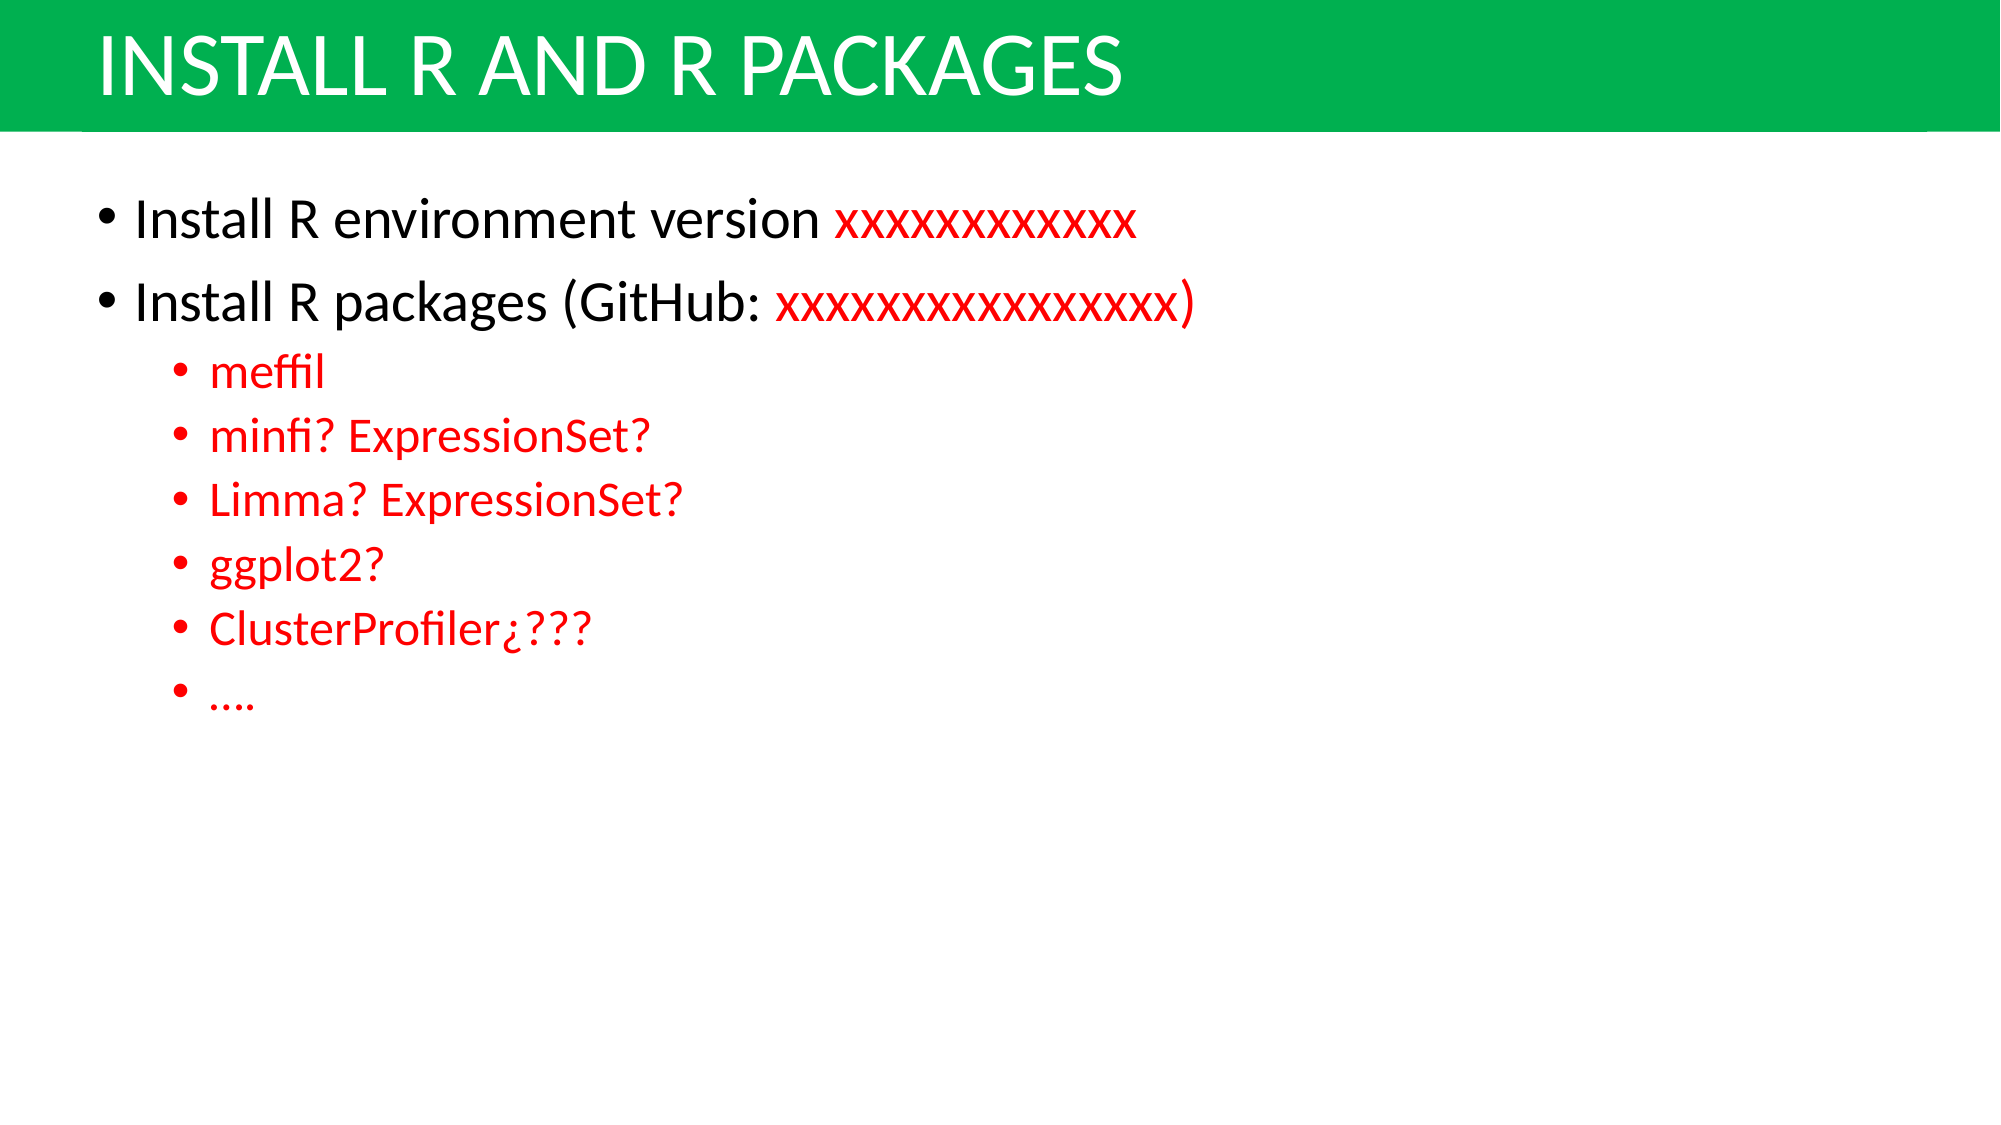

# INSTALL R AND R PACKAGES
Install R environment version xxxxxxxxxxxx
Install R packages (GitHub: xxxxxxxxxxxxxxxx)
meffil
minfi? ExpressionSet?
Limma? ExpressionSet?
ggplot2?
ClusterProfiler¿???
….